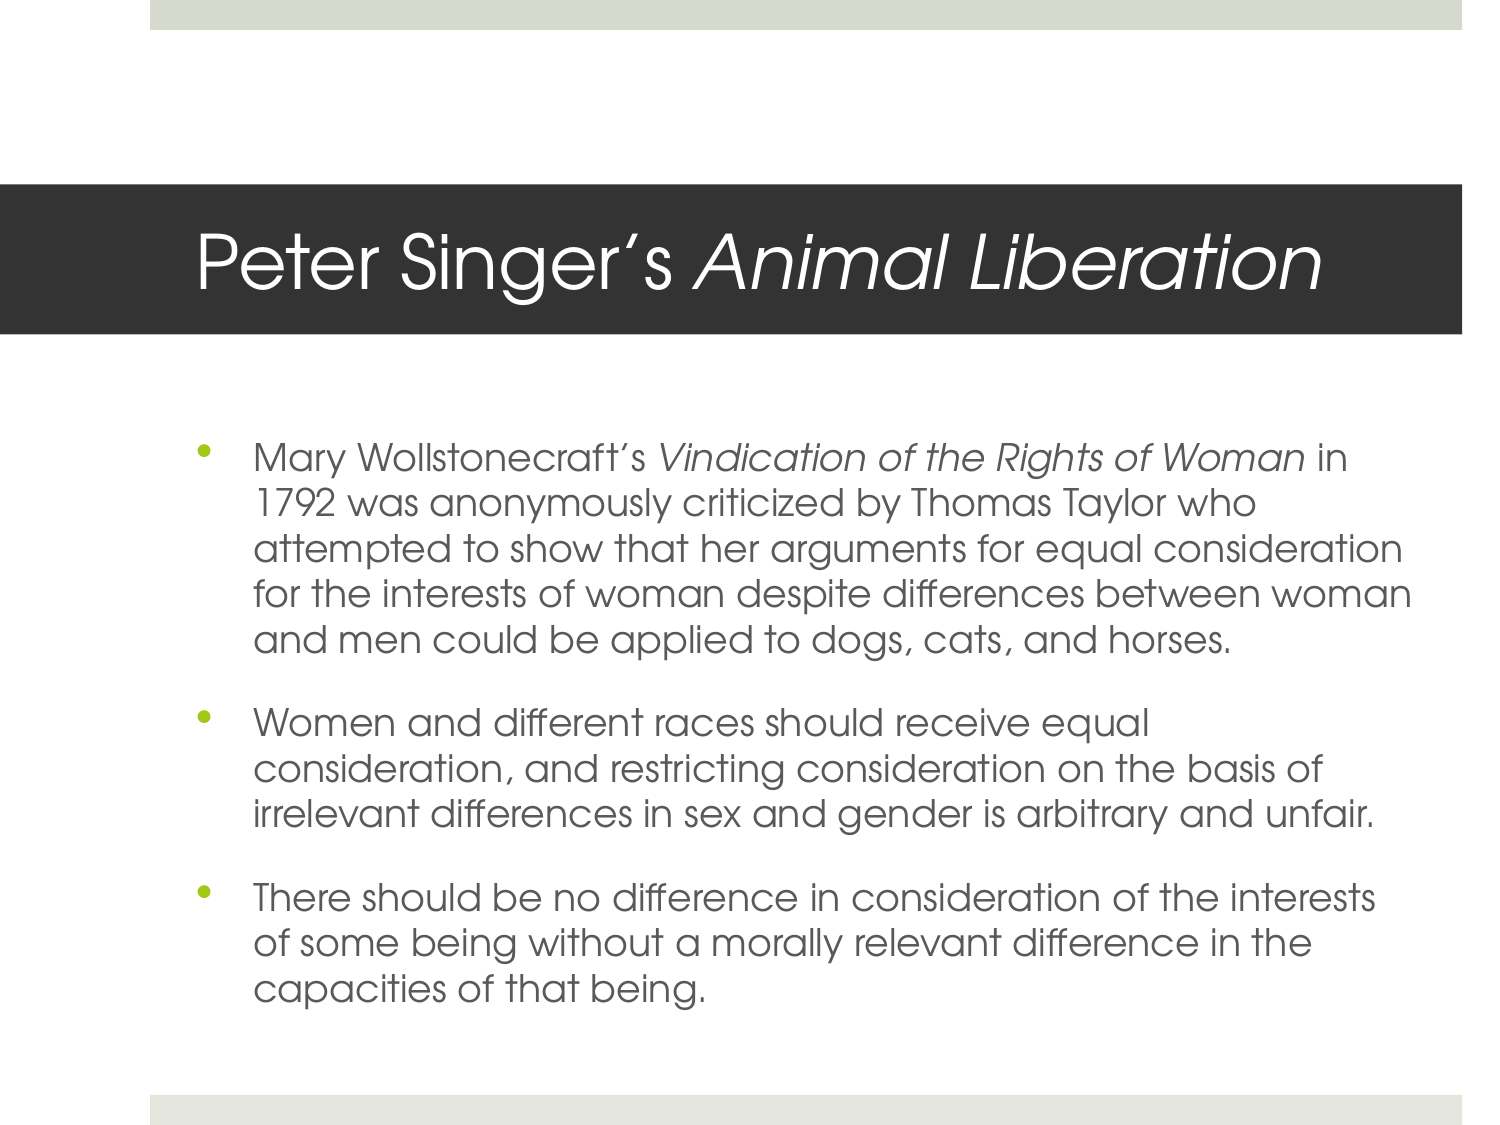

# Peter Singer’s Animal Liberation
Mary Wollstonecraft’s Vindication of the Rights of Woman in 1792 was anonymously criticized by Thomas Taylor who attempted to show that her arguments for equal consideration for the interests of woman despite differences between woman and men could be applied to dogs, cats, and horses.
Women and different races should receive equal consideration, and restricting consideration on the basis of irrelevant differences in sex and gender is arbitrary and unfair.
There should be no difference in consideration of the interests of some being without a morally relevant difference in the capacities of that being.